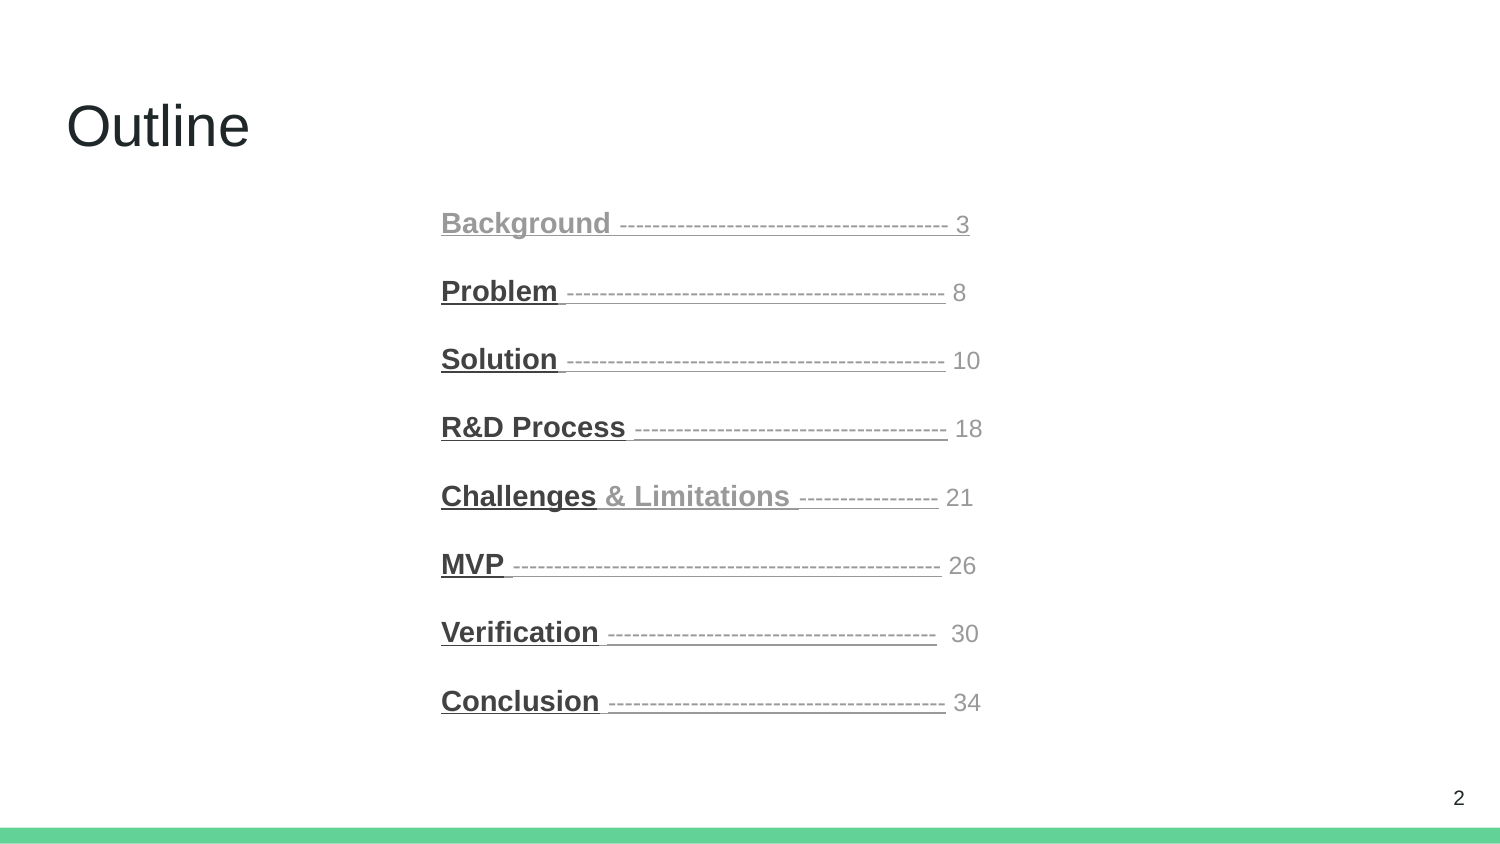

# Outline
Background ---------------------------------------- 3
Problem ---------------------------------------------- 8
Solution ---------------------------------------------- 10
R&D Process -------------------------------------- 18
Challenges & Limitations ----------------- 21
MVP ---------------------------------------------------- 26
Verification ----------------------------------------  30
Conclusion ----------------------------------------- 34
2